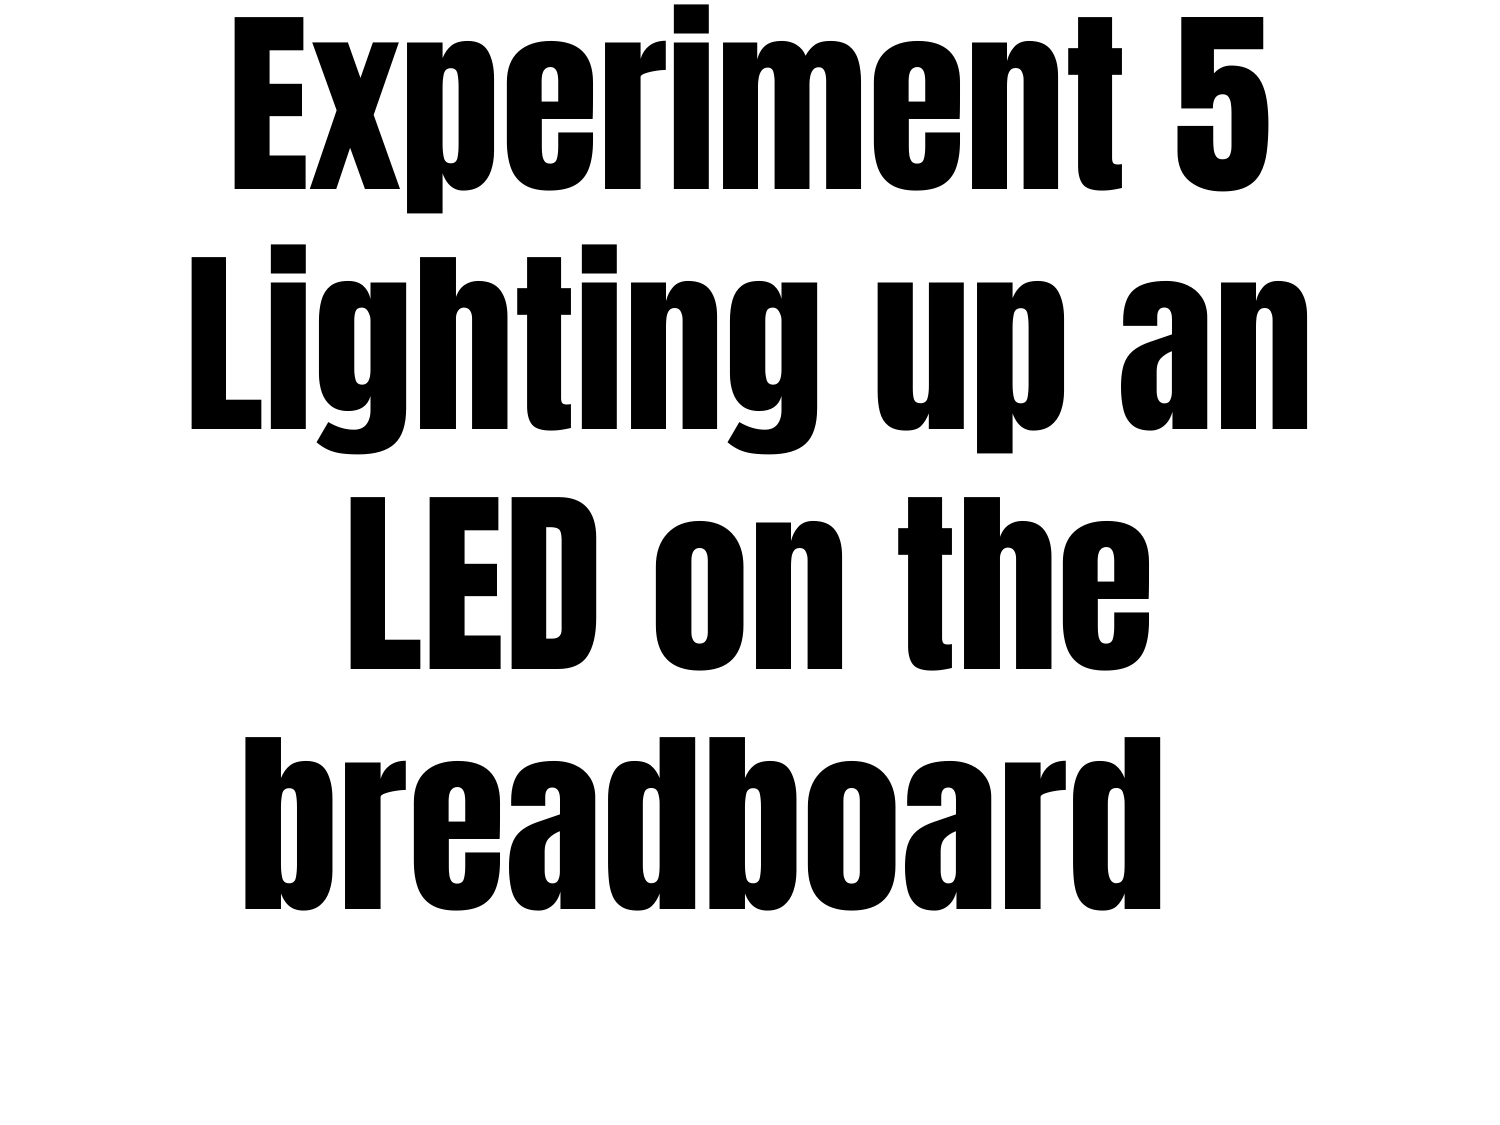

# Experiment 5 Lighting up an LED on the breadboard